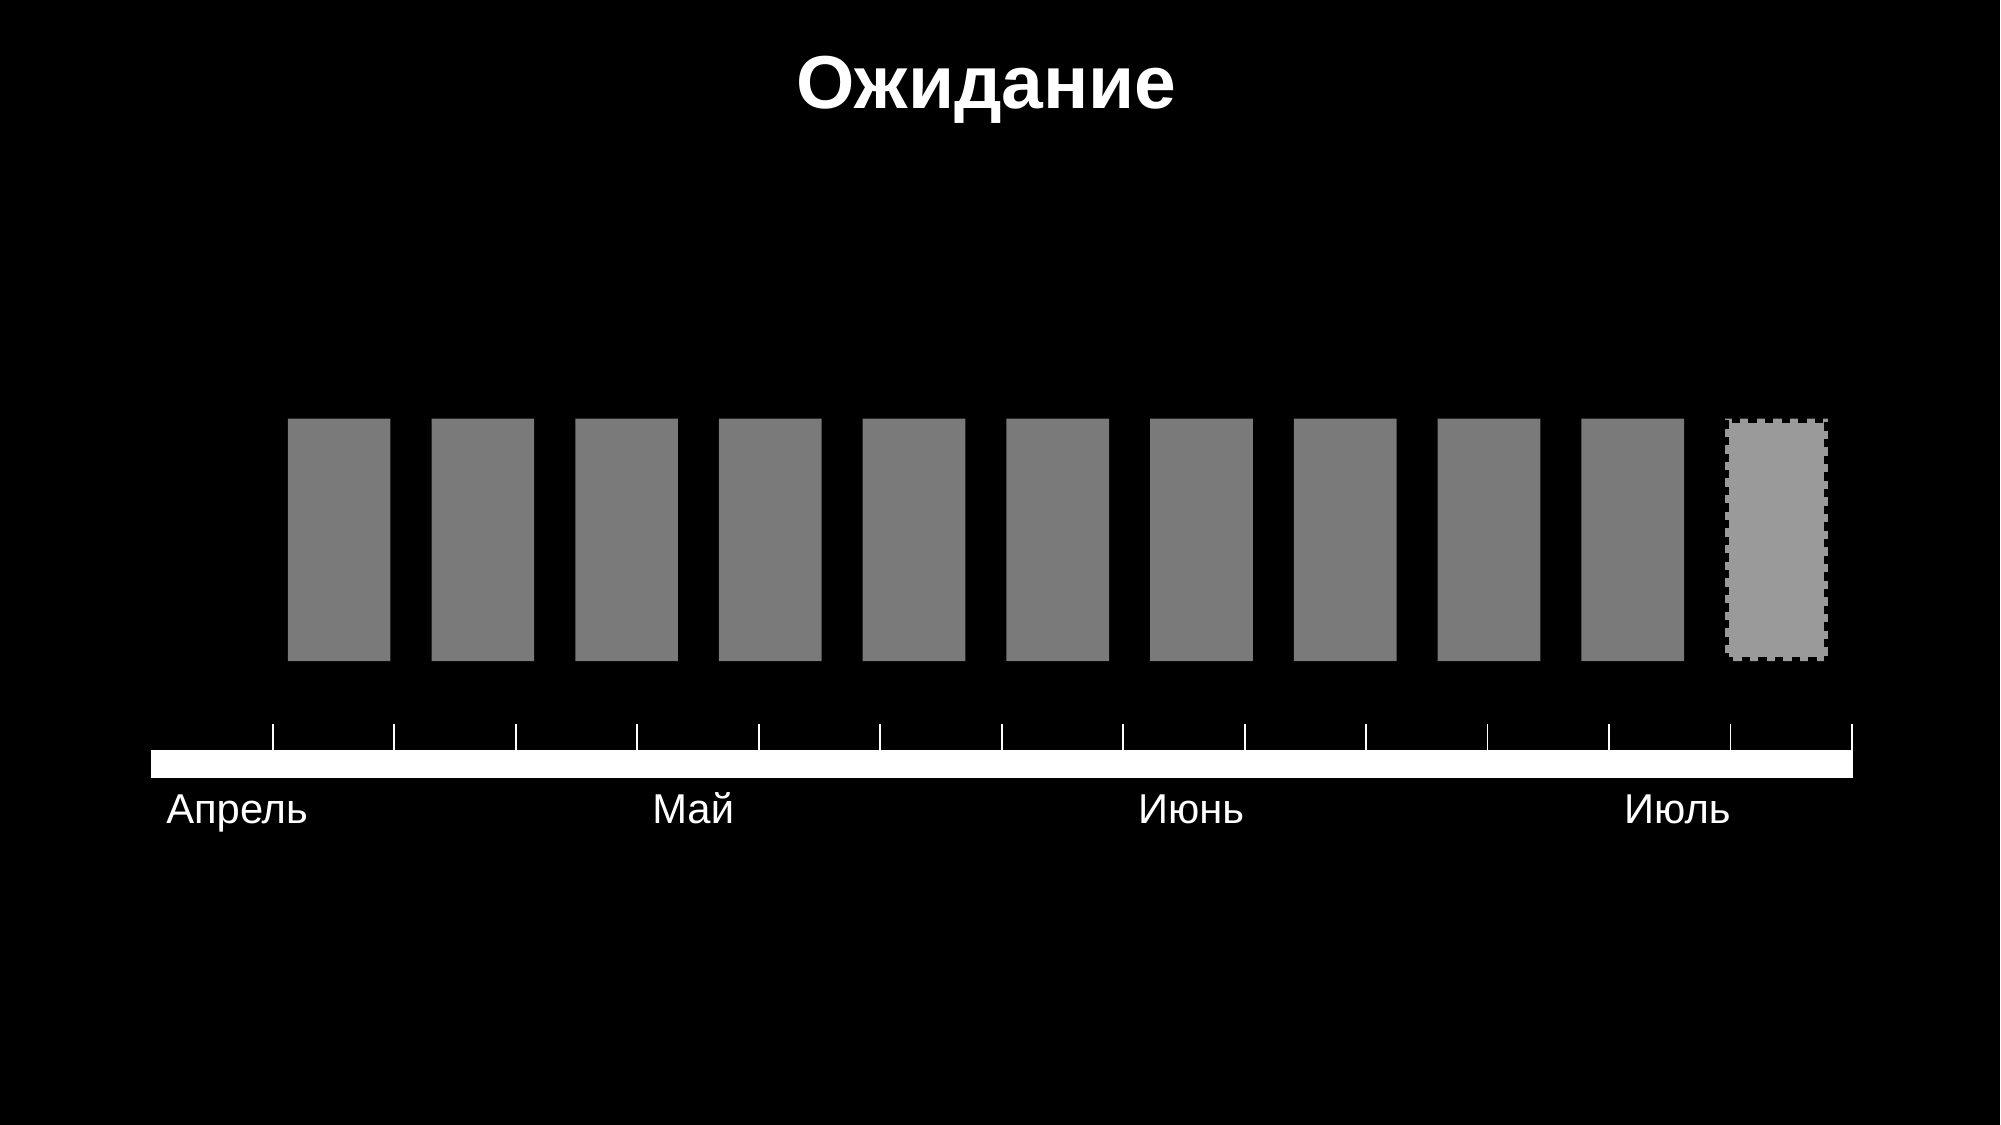

Ожидание

### Chart

| Category | Ряд 1 |
|---|---|
|  | 1.0 |
|  | 1.0 |
|  | 1.0 |
|  | 1.0 |
|  | 1.0 |
|  | 1.0 |
|  | 1.0 |
|  | 1.0 |
|  | 1.0 |
|  | 1.0 |
|  | 1.0 |
|  |  |  |  |  |  |  |  |  |  |  |  |  |  |
| --- | --- | --- | --- | --- | --- | --- | --- | --- | --- | --- | --- | --- | --- |
|  |  |  |  |  |  |  |  |  |  |  |  |  |  |
| Апрель |  |  |  | Май |  |  |  | Июнь |  |  |  | Июль |  |